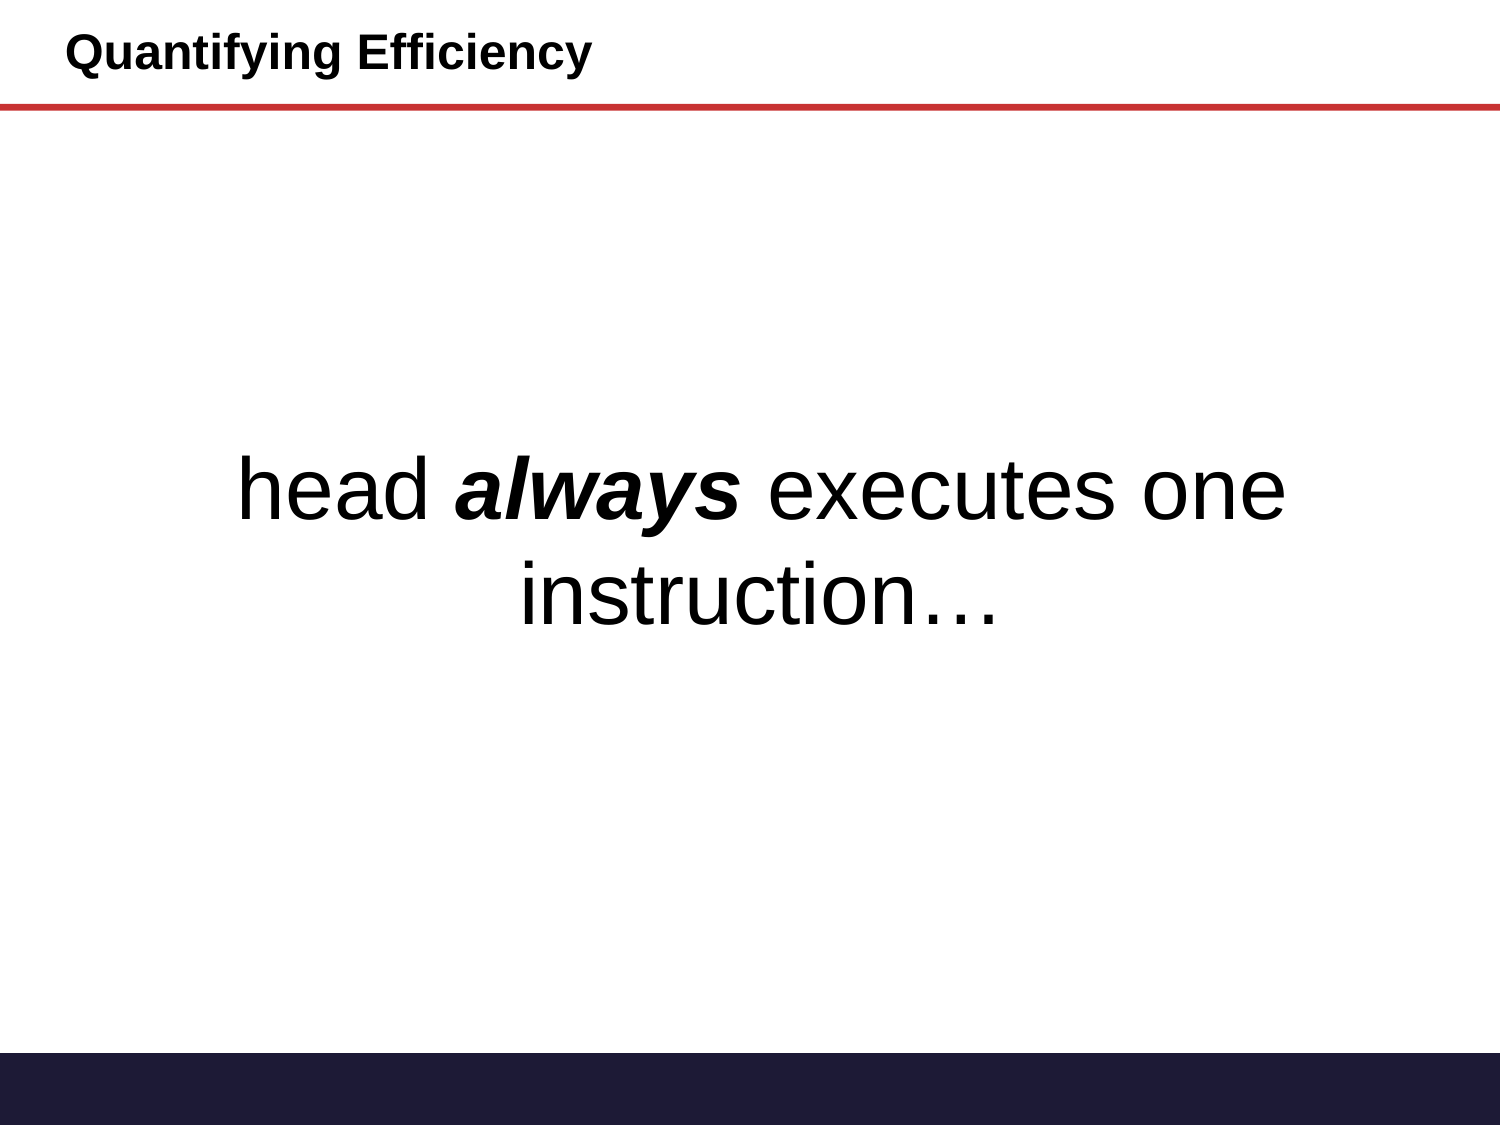

Quantifying Efficiency
head always executes one instruction…